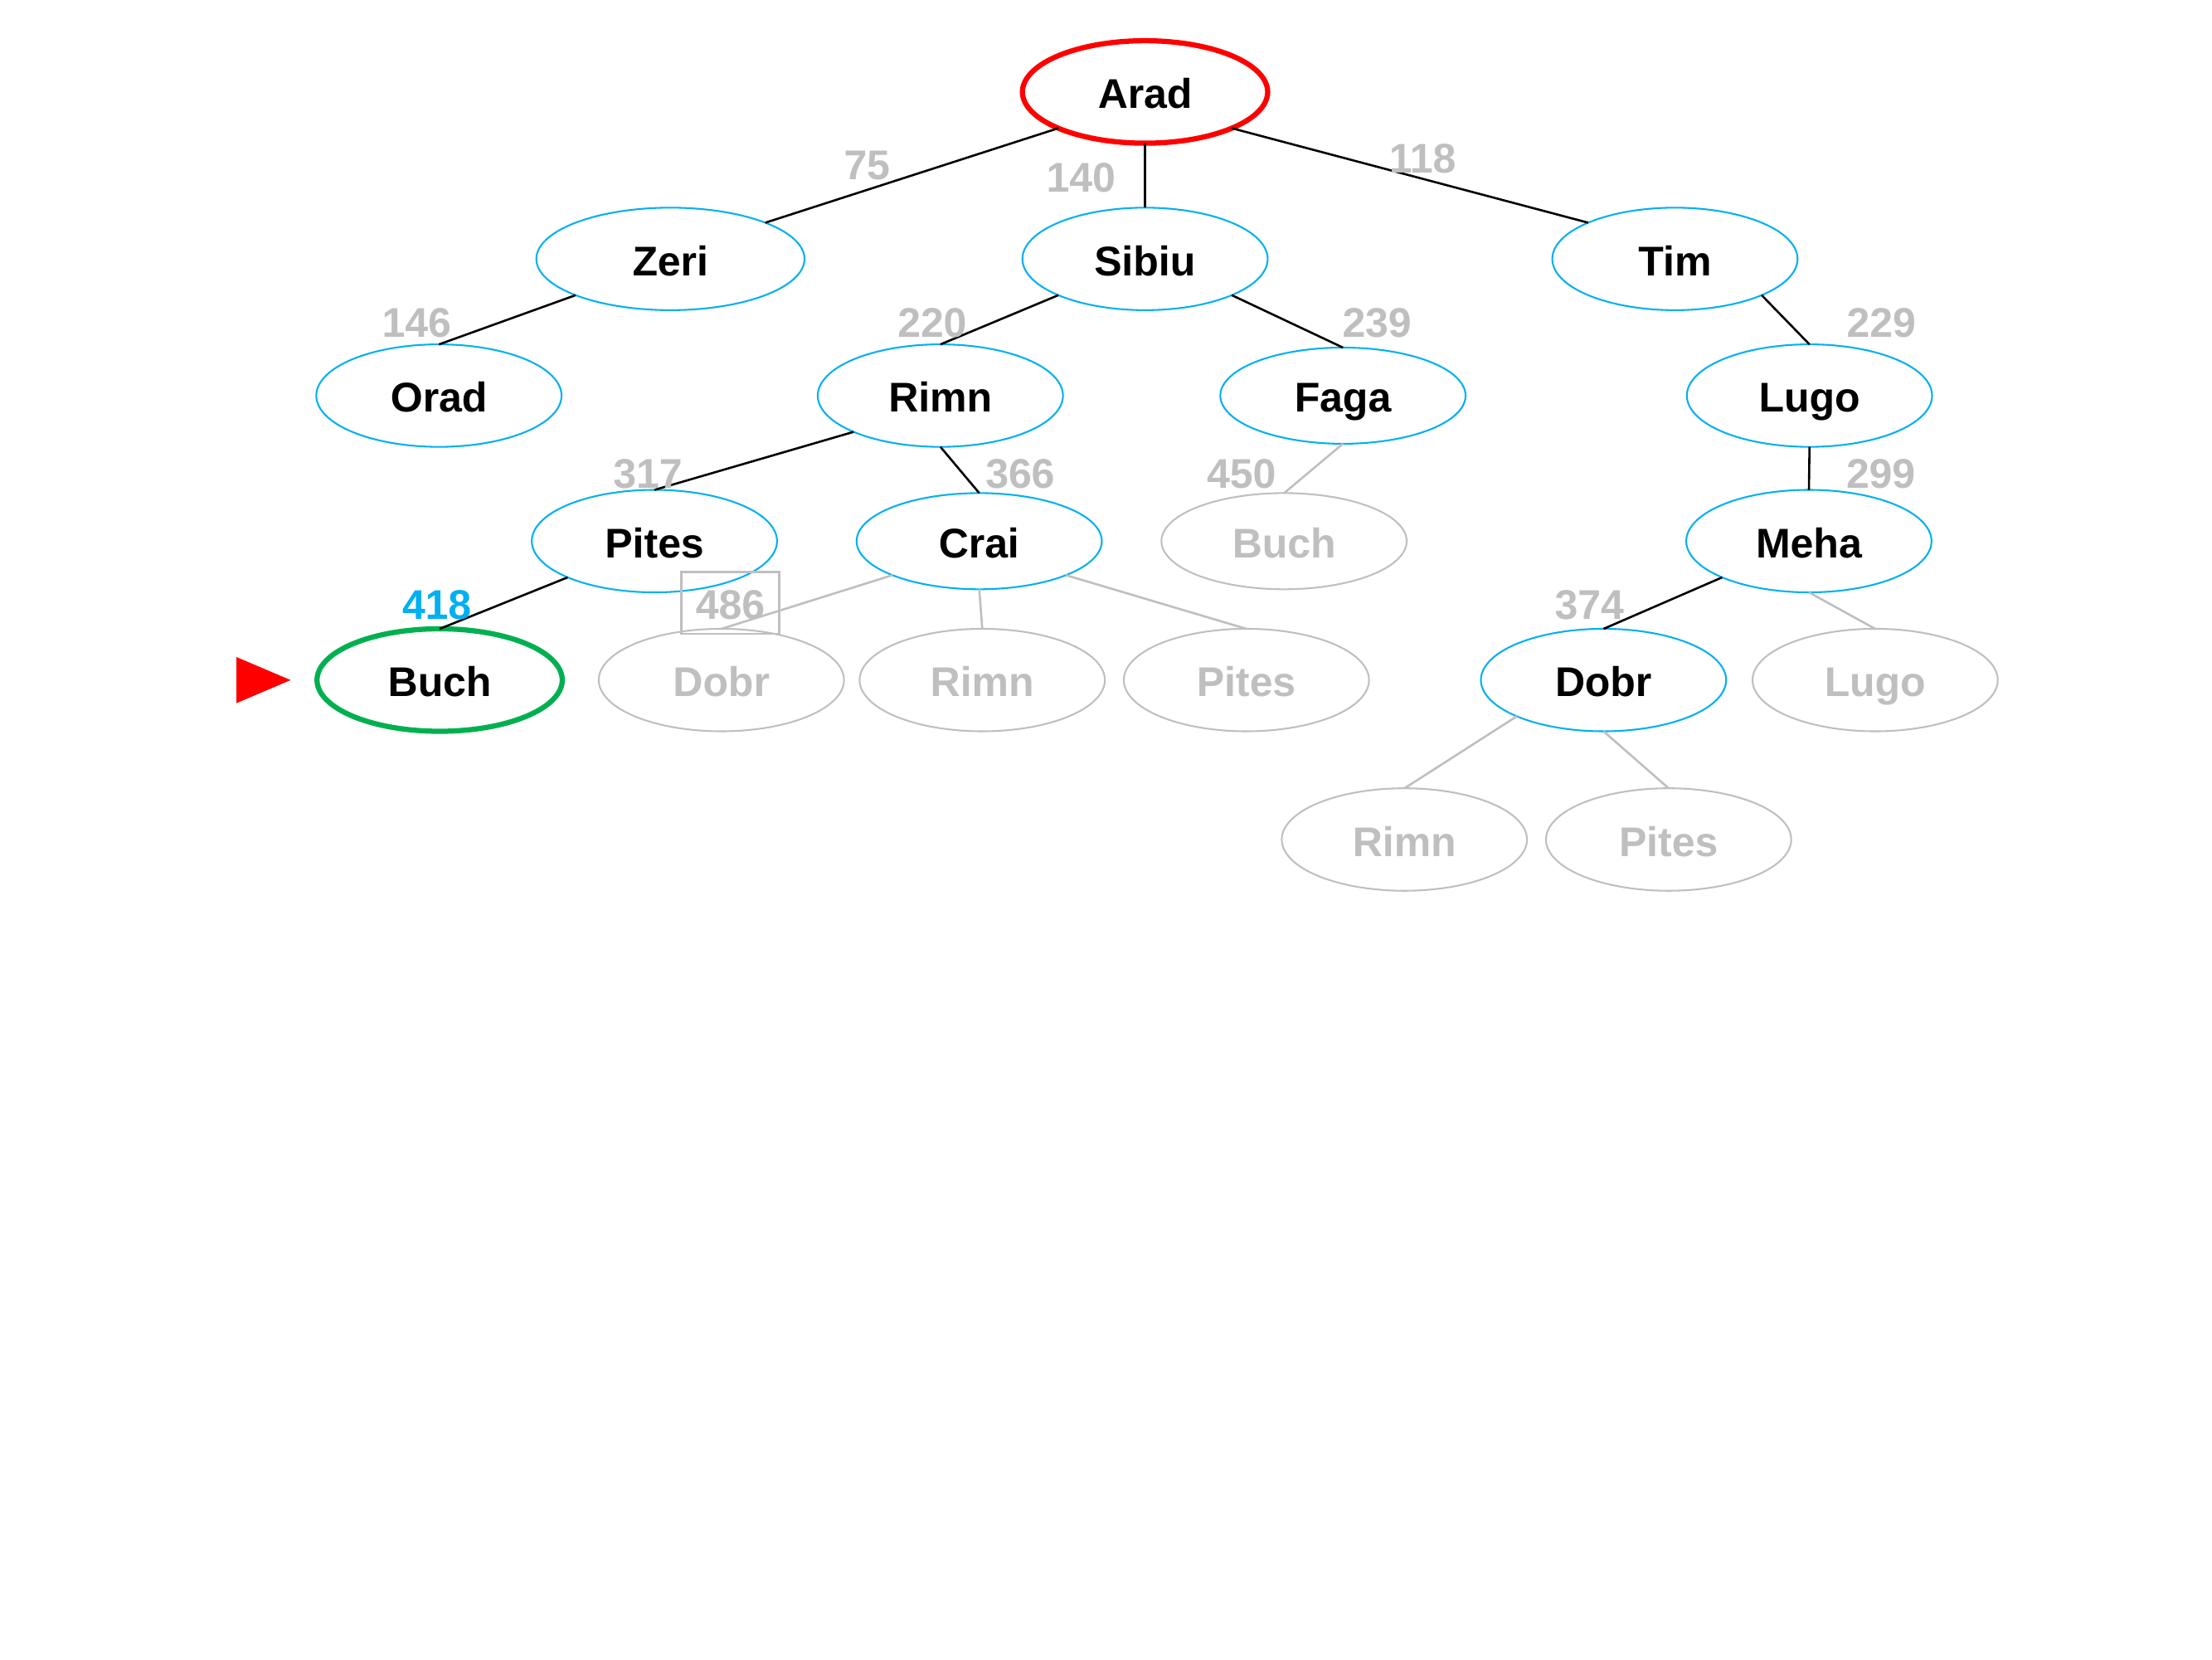

Arad
118
75
140
Zeri
Sibiu
Tim
146
220
239
229
Orad
Rimn
Lugo
Faga
317
366
450
299
Pites
Meha
Crai
Buch
418
486
374
Pites
Buch
Dobr
Rimn
Dobr
Lugo

Pites
Rimn